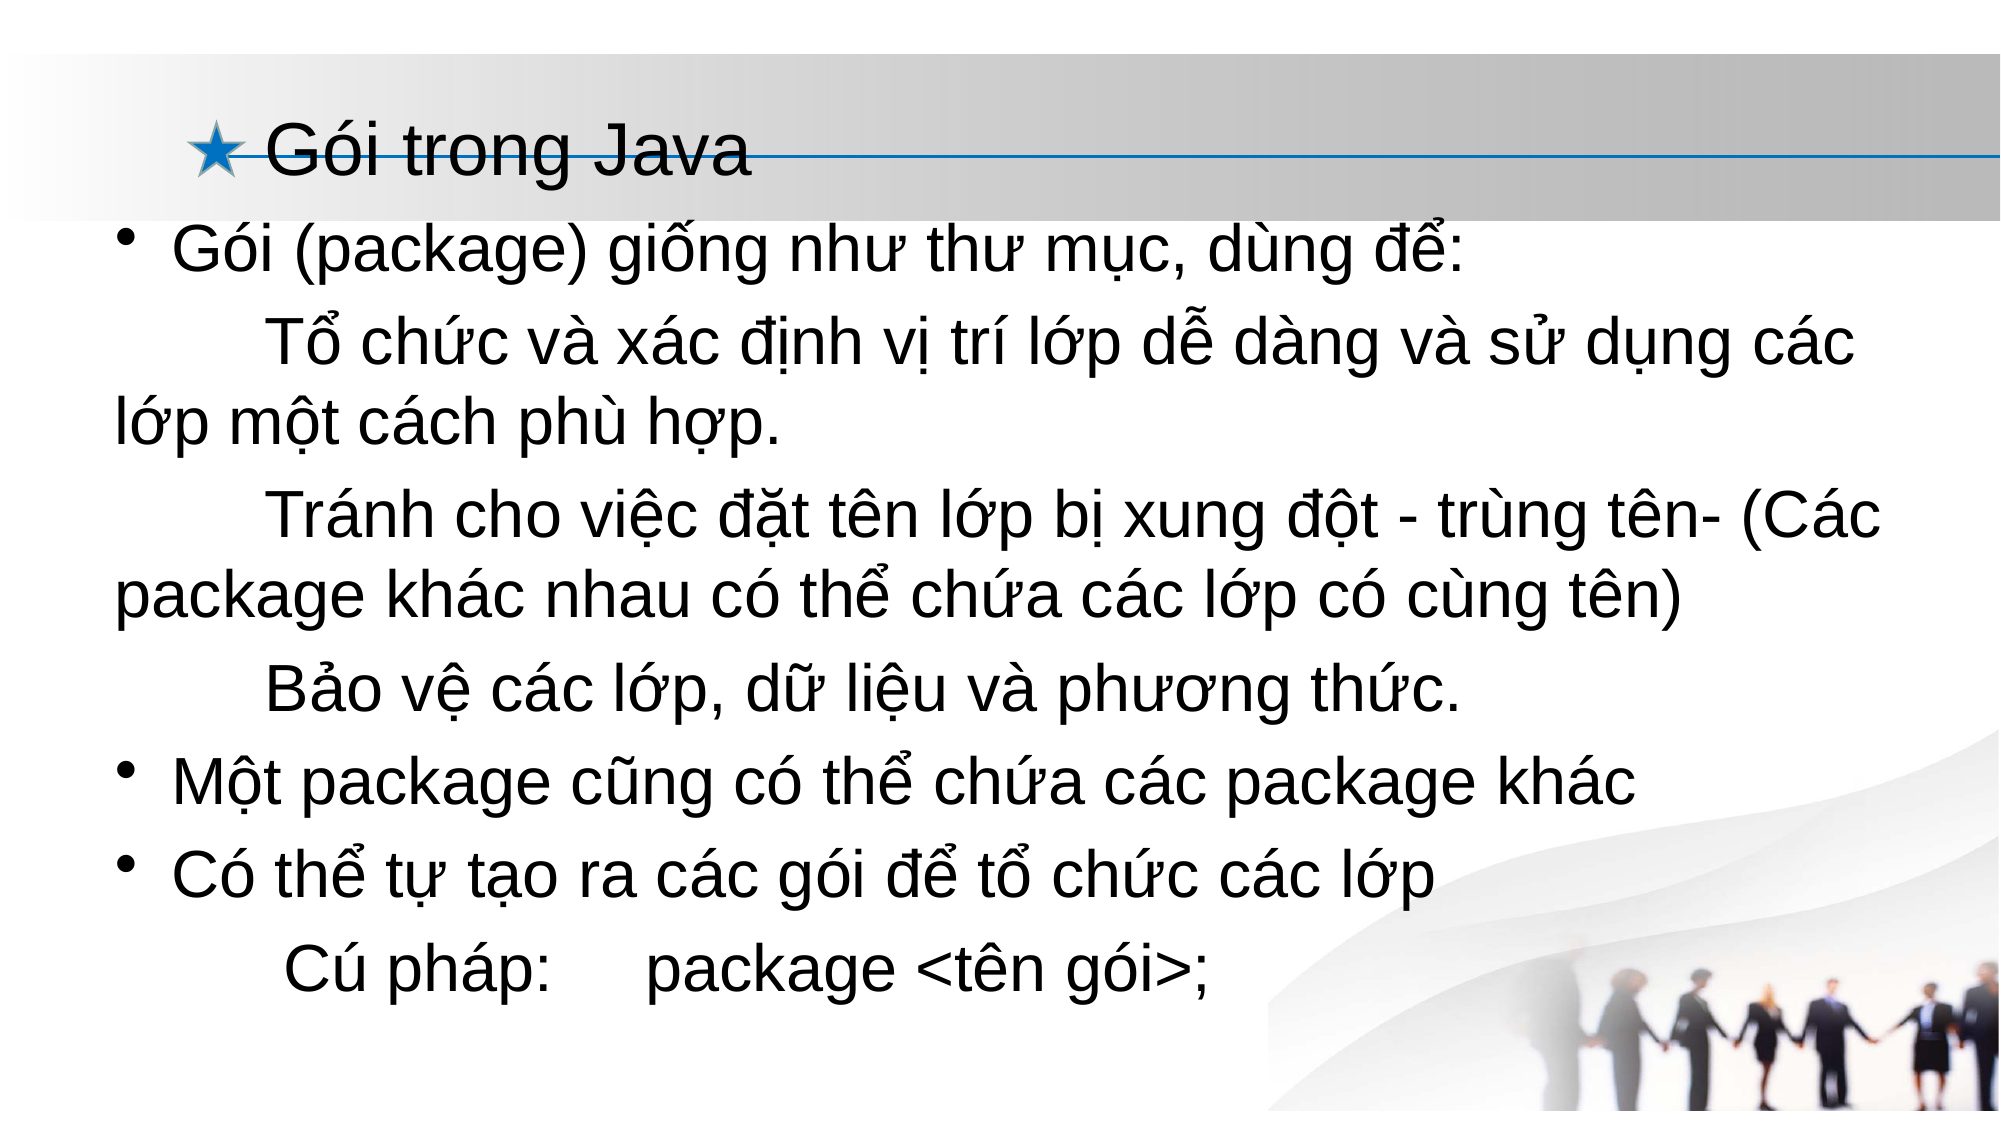

# Gói trong Java
Gói (package) giống như thư mục, dùng để:
	Tổ chức và xác định vị trí lớp dễ dàng và sử dụng các lớp một cách phù hợp.
	Tránh cho việc đặt tên lớp bị xung đột - trùng tên- (Các package khác nhau có thể chứa các lớp có cùng tên)
	Bảo vệ các lớp, dữ liệu và phương thức.
Một package cũng có thể chứa các package khác
Có thể tự tạo ra các gói để tổ chức các lớp
	 Cú pháp:     package <tên gói>;

5